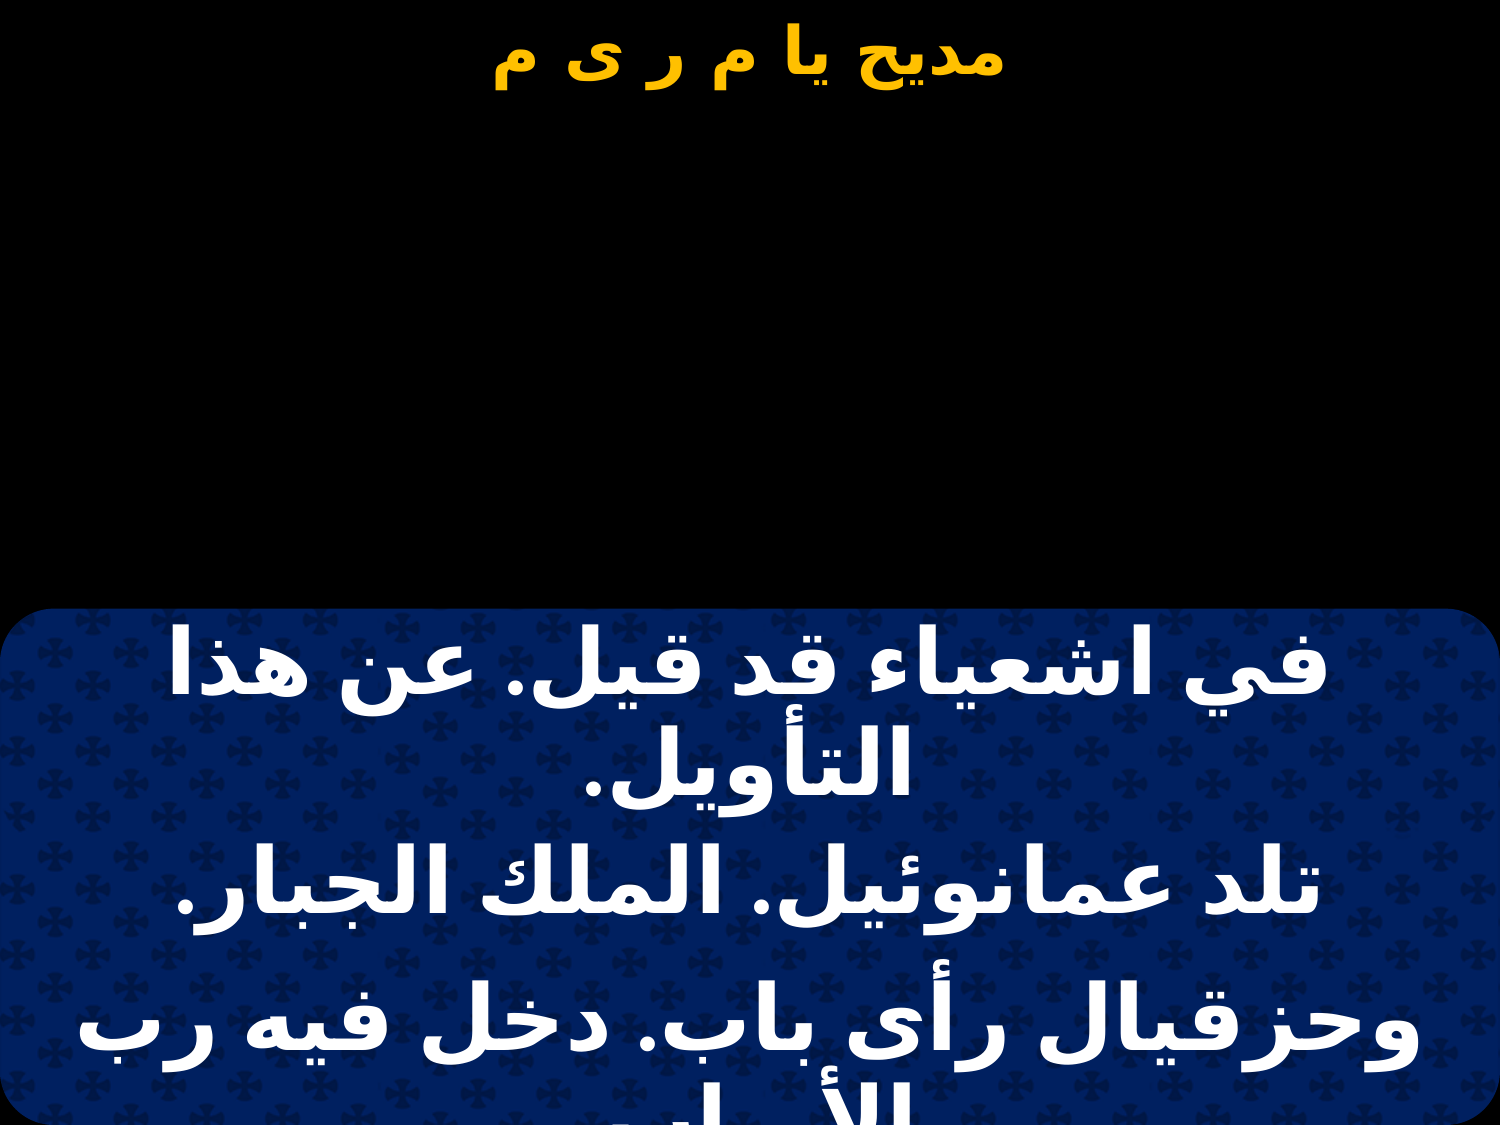

#
| في اشعياء قد قيل. عن هذا التأويل. |
| --- |
| تلد عمانوئيل. الملك الجبار. |
|  |
| وحزقيال رأى باب. دخل فيه رب الأرباب. |
| وختم الباب مهاب. عالي المقدار. |